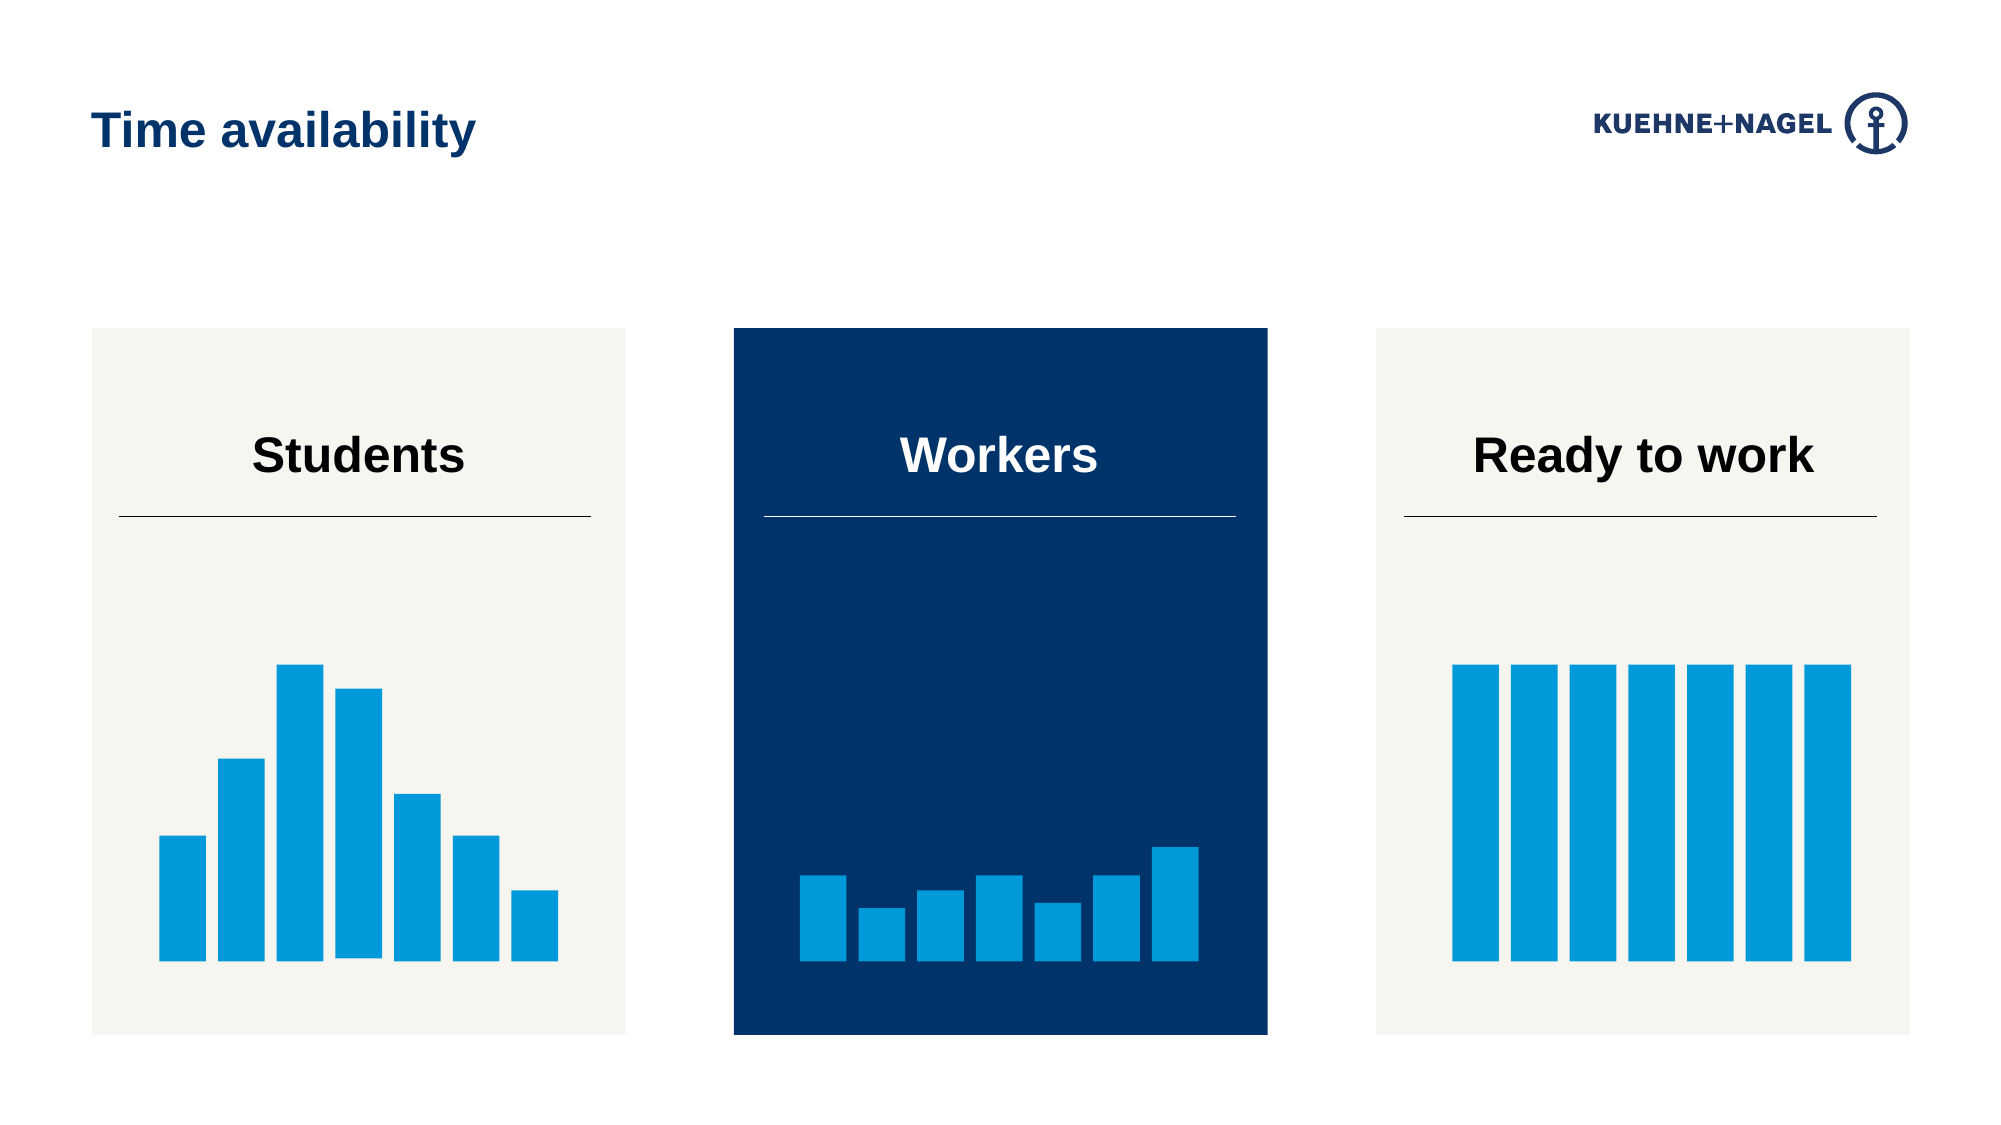

Time availability
Ready to work
Workers
Students